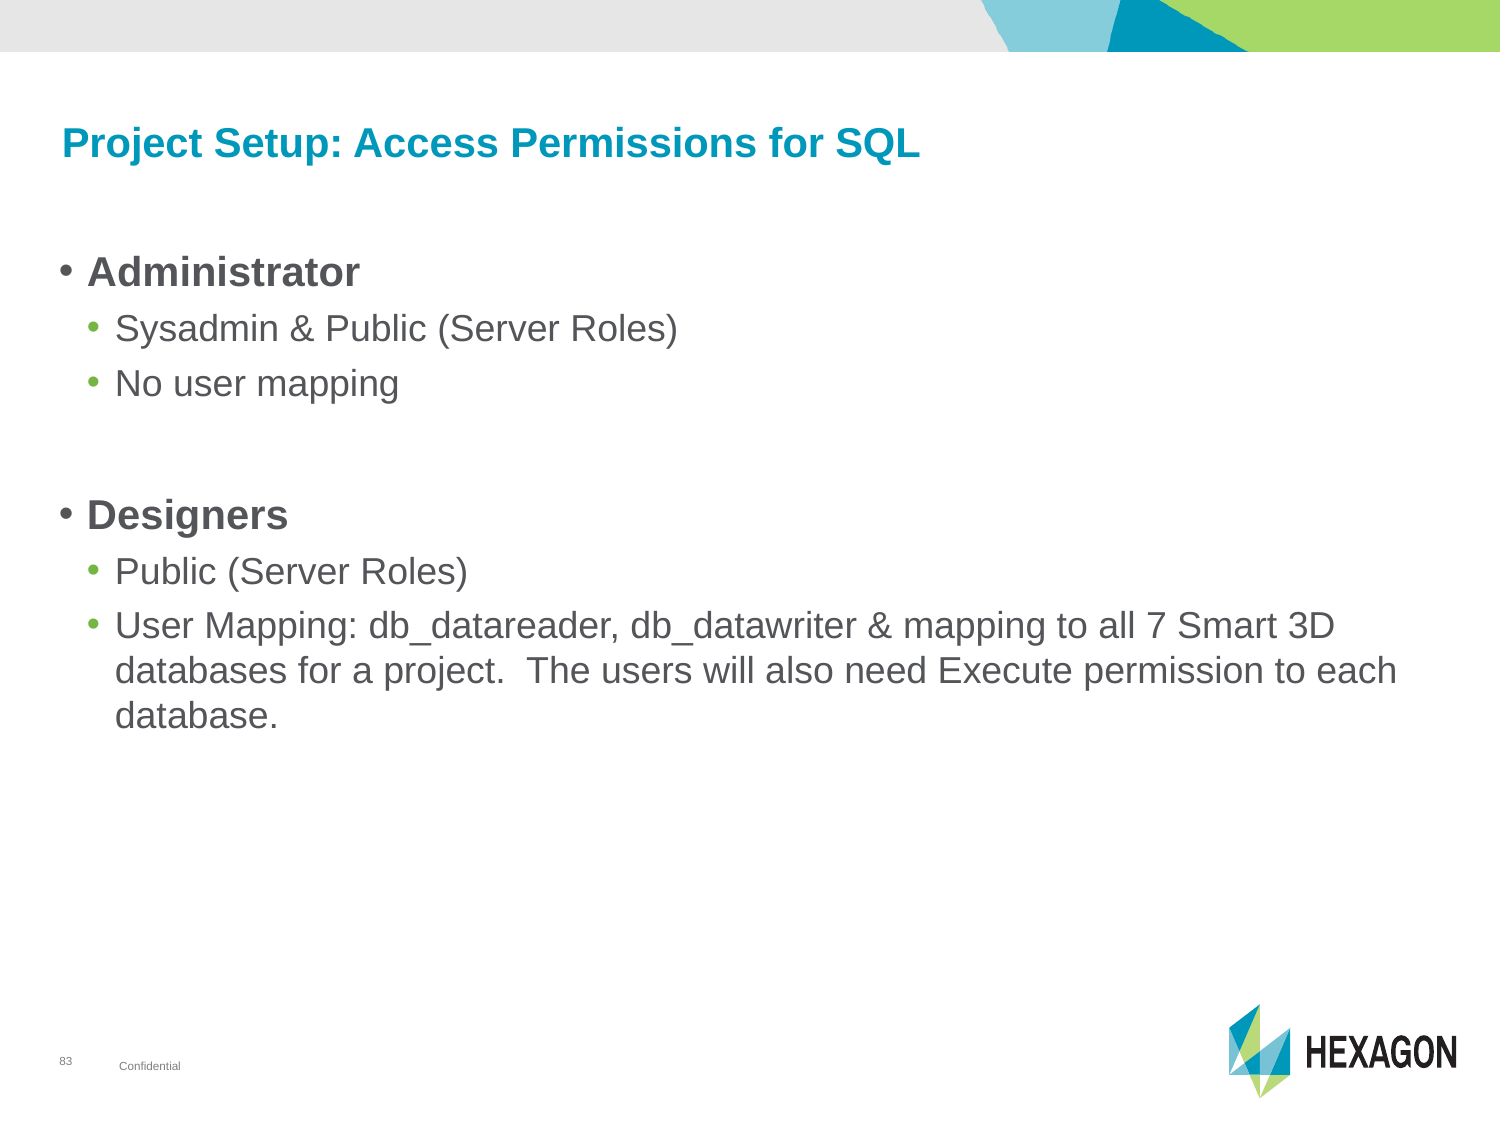

# Project Setup: Access Permissions for SQL
Administrator
Sysadmin & Public (Server Roles)
No user mapping

Designers
Public (Server Roles)
User Mapping: db_datareader, db_datawriter & mapping to all 7 Smart 3D databases for a project.  The users will also need Execute permission to each database.